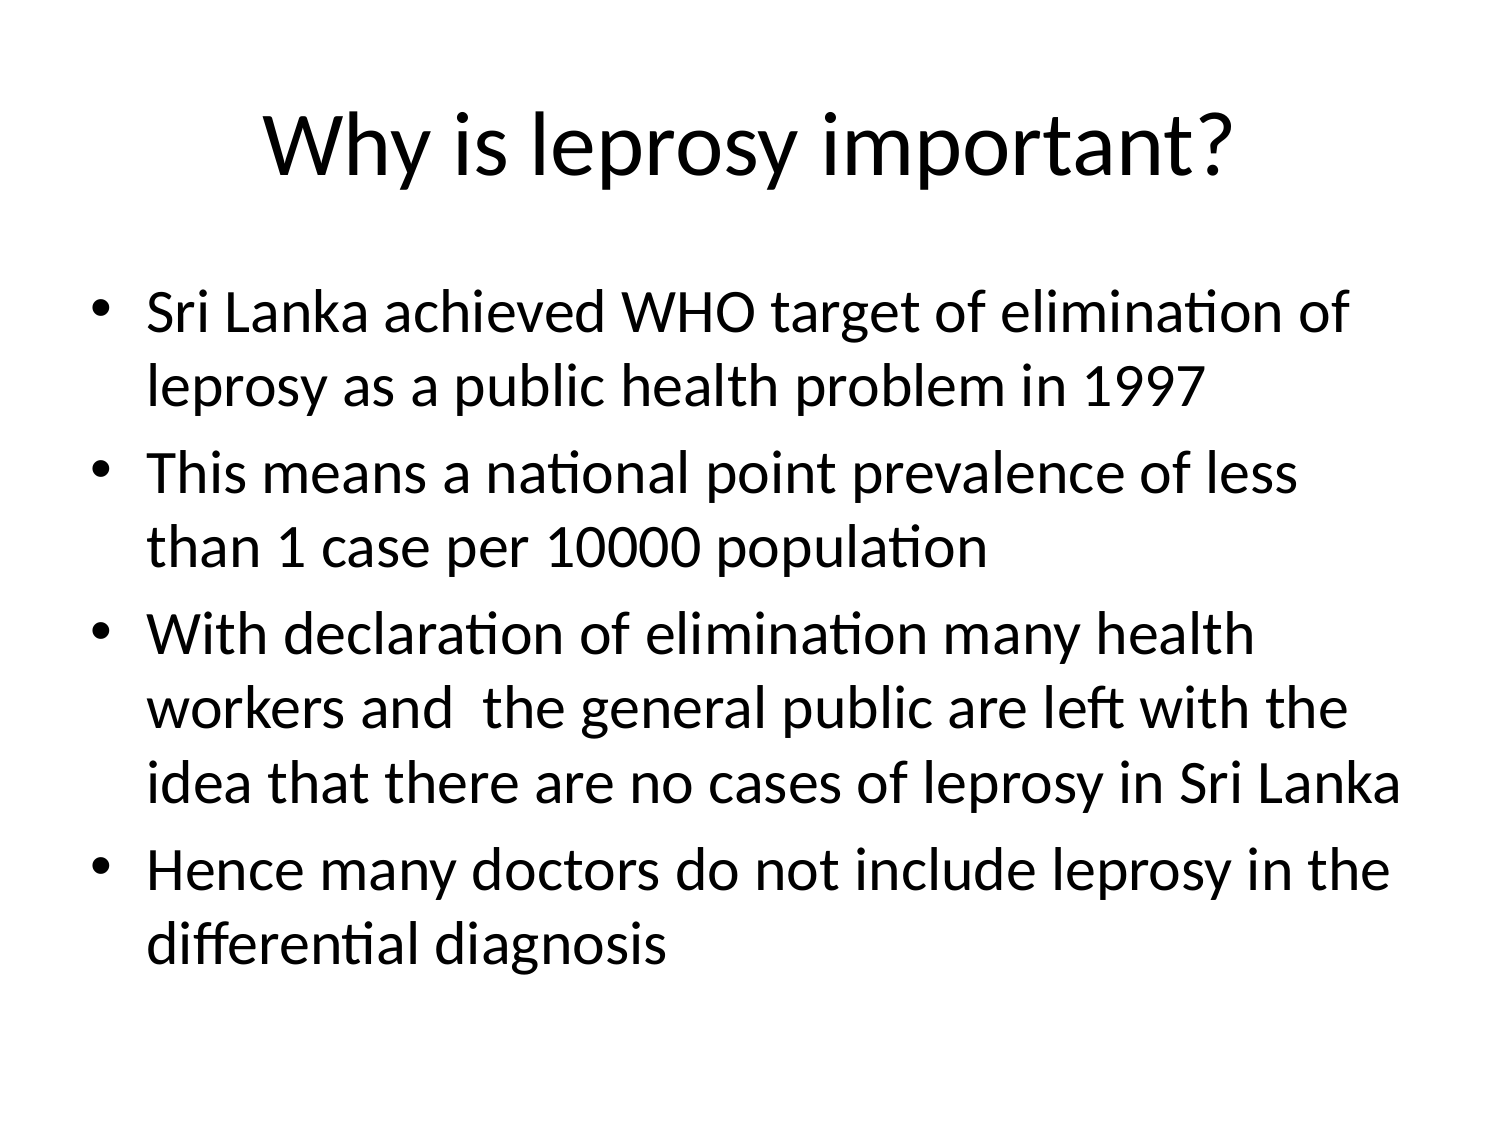

# Why is leprosy important?
Sri Lanka achieved WHO target of elimination of leprosy as a public health problem in 1997
This means a national point prevalence of less than 1 case per 10000 population
With declaration of elimination many health workers and  the general public are left with the idea that there are no cases of leprosy in Sri Lanka
Hence many doctors do not include leprosy in the differential diagnosis